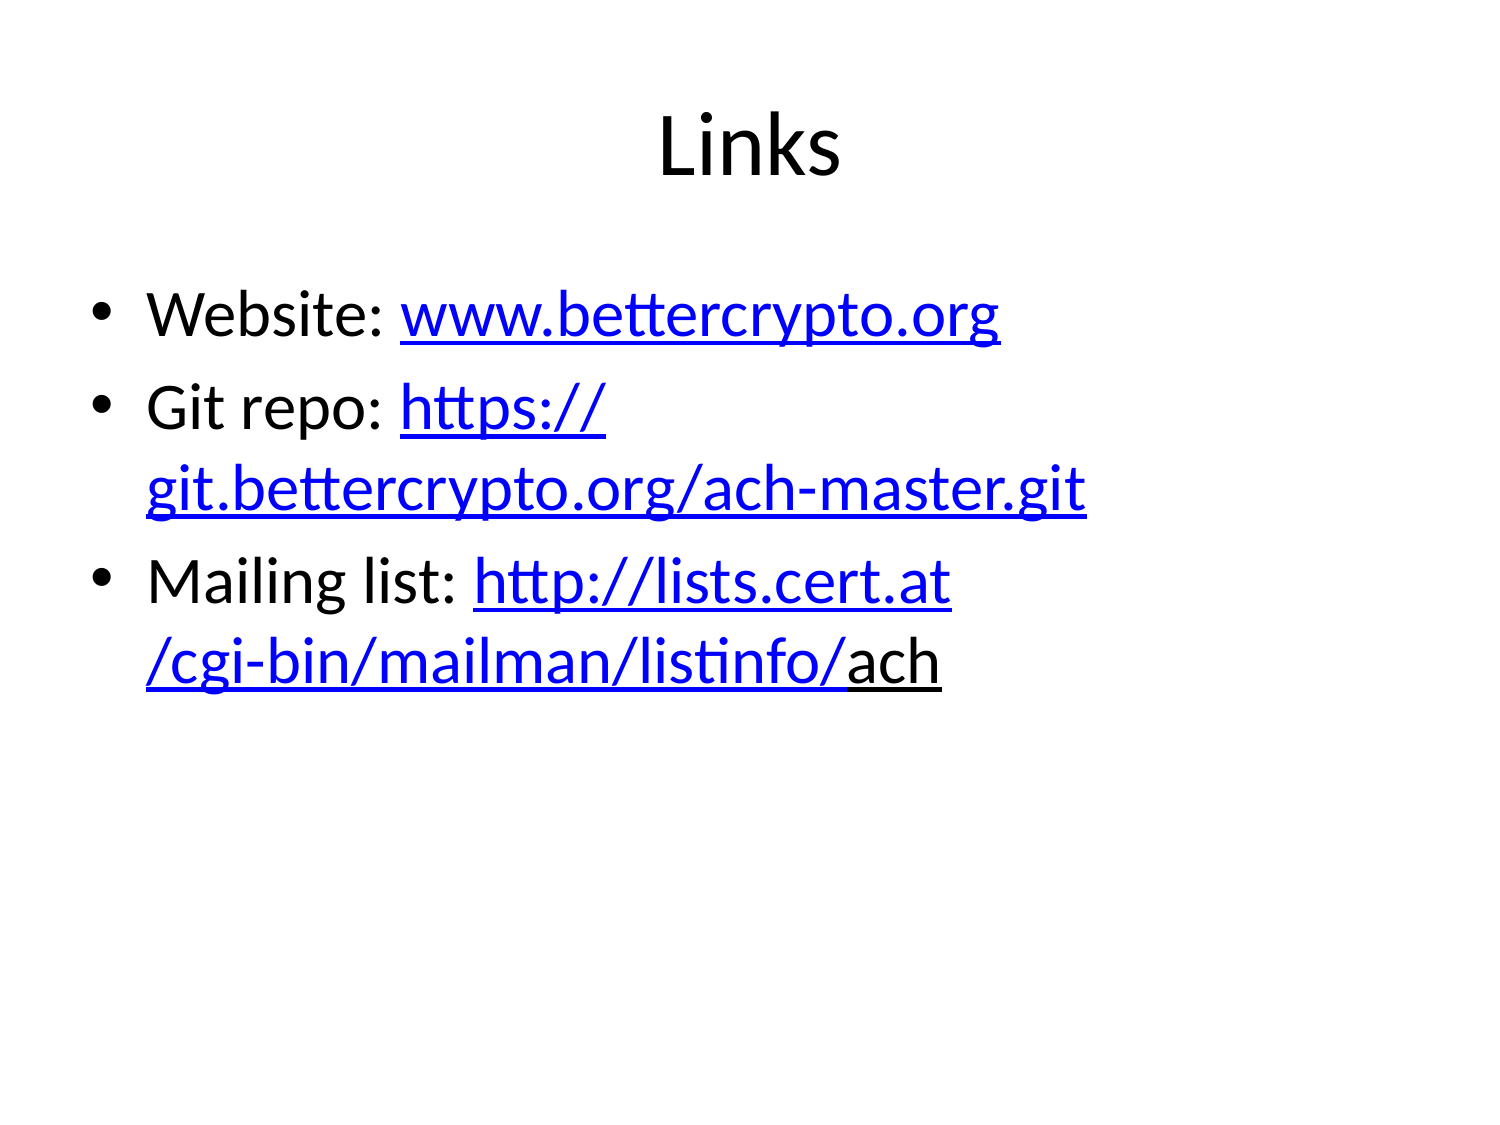

# Links
Website: www.bettercrypto.org
Git repo: https://git.bettercrypto.org/ach-master.git
Mailing list: http://lists.cert.at/cgi-bin/mailman/listinfo/ach